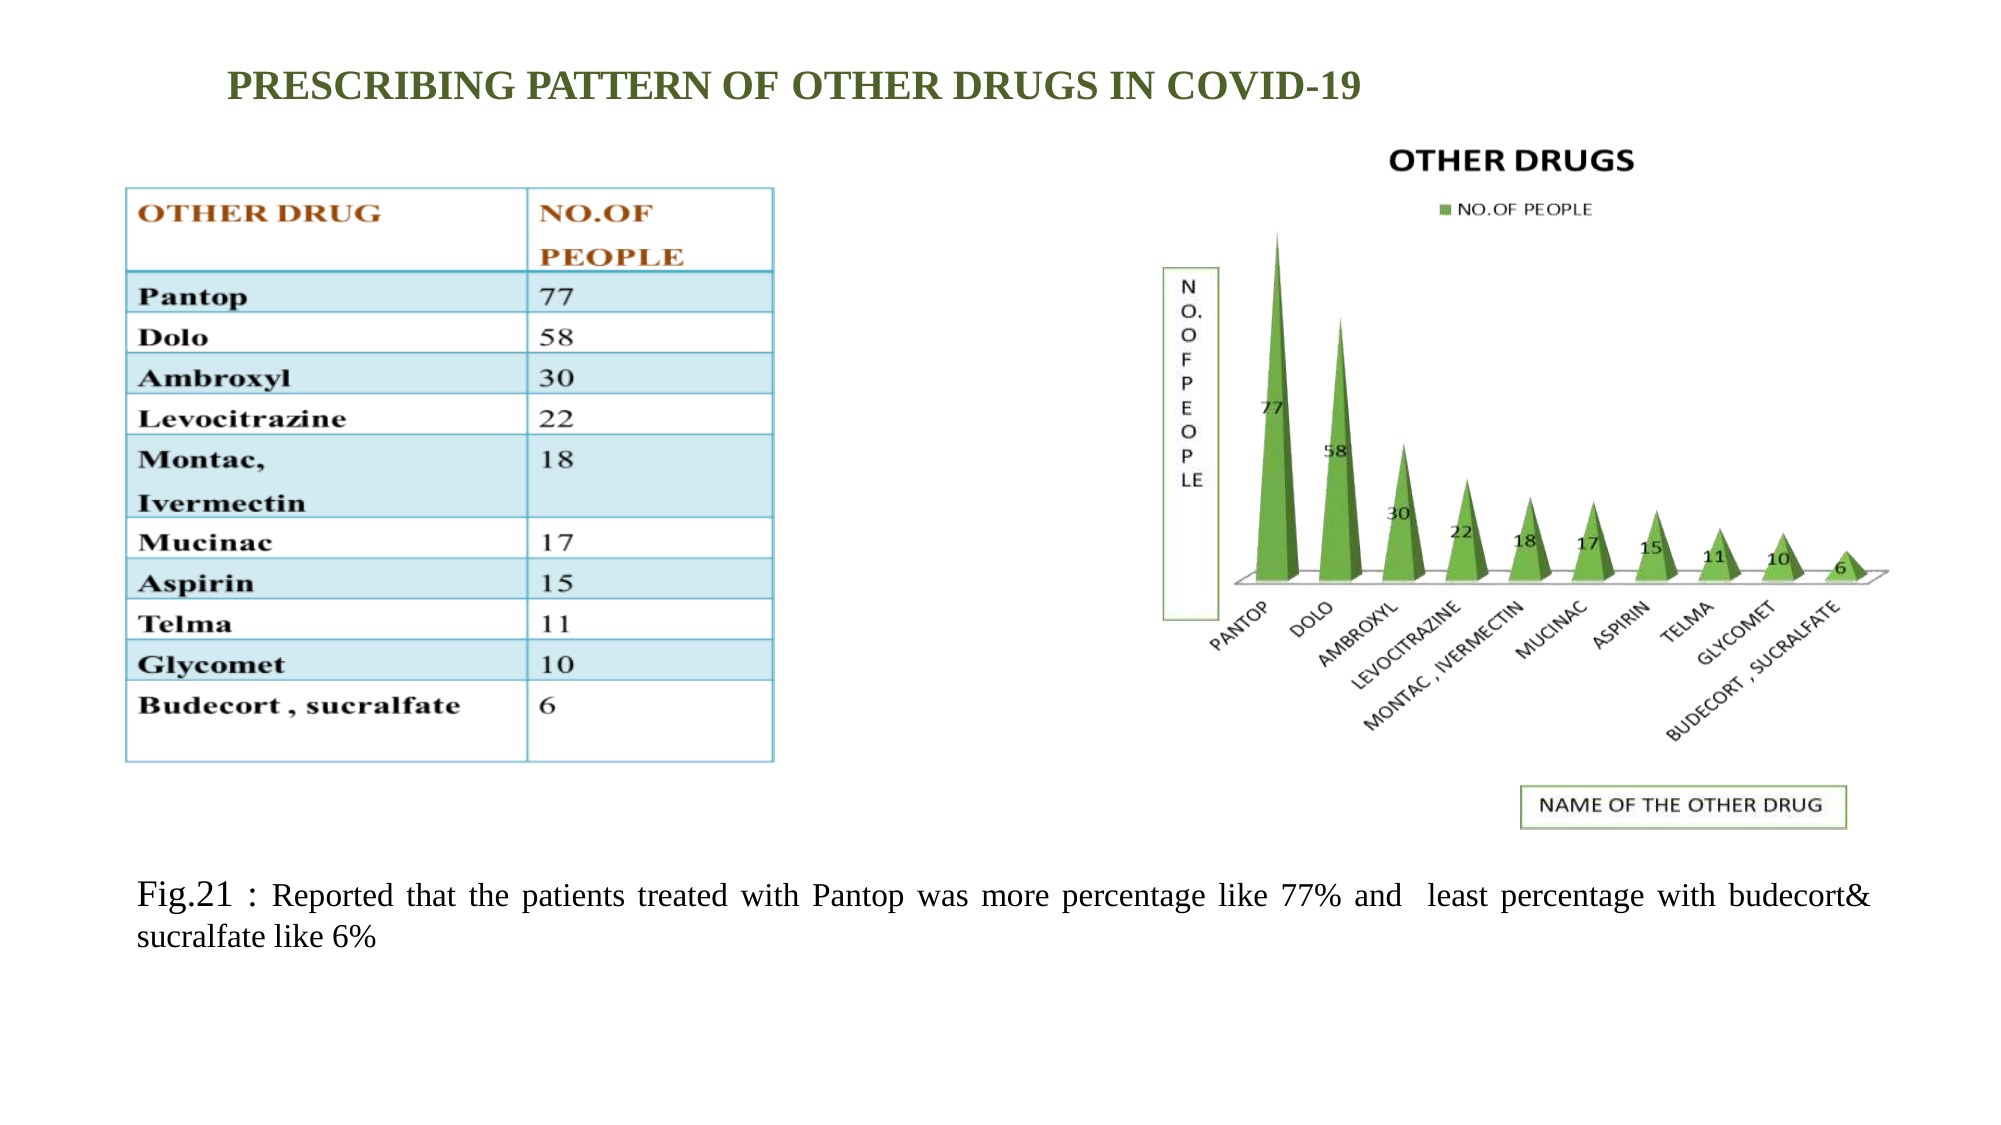

# PRESCRIBING PATTERN OF OTHER DRUGS IN COVID-19

Fig.21 : Reported that the patients treated with Pantop was more percentage like 77% and  least percentage with budecort& sucralfate like 6%